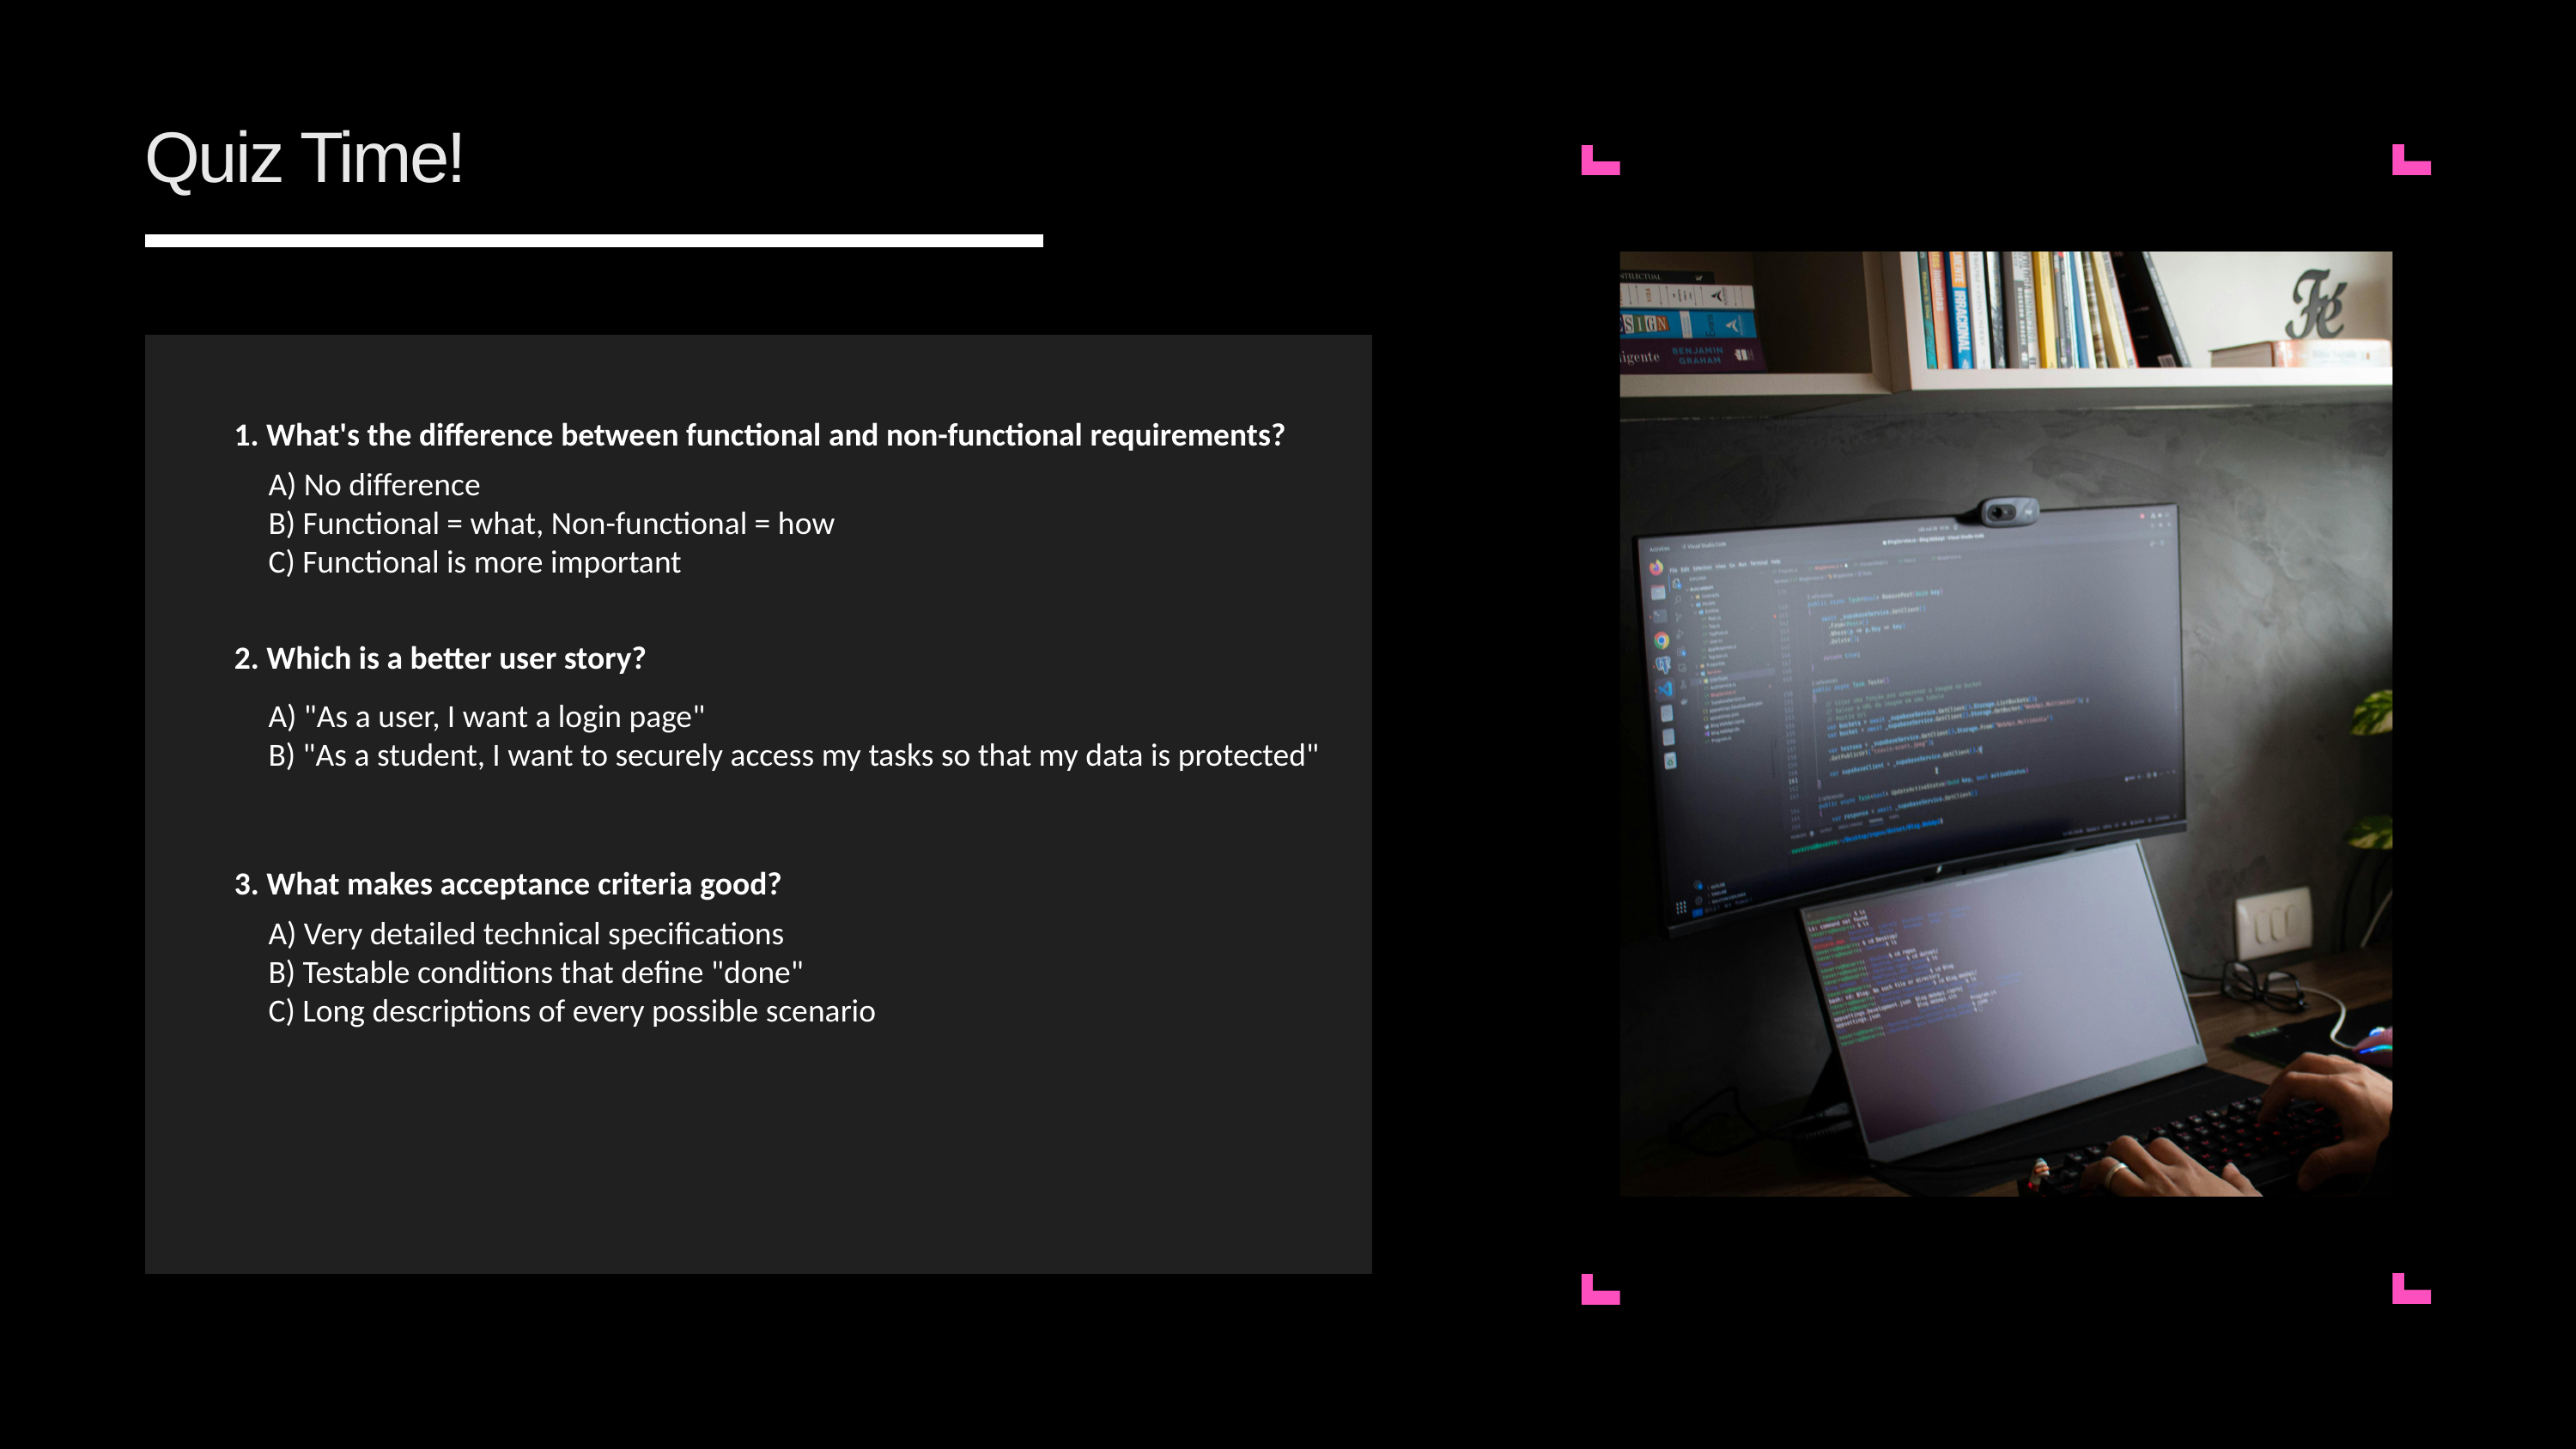

Quiz Time!

1. What's the difference between functional and non-functional requirements?
A) No difference
B) Functional = what, Non-functional = how
C) Functional is more important
2. Which is a better user story?
A) "As a user, I want a login page"
B) "As a student, I want to securely access my tasks so that my data is protected"
3. What makes acceptance criteria good?
A) Very detailed technical specifications
B) Testable conditions that define "done"
C) Long descriptions of every possible scenario